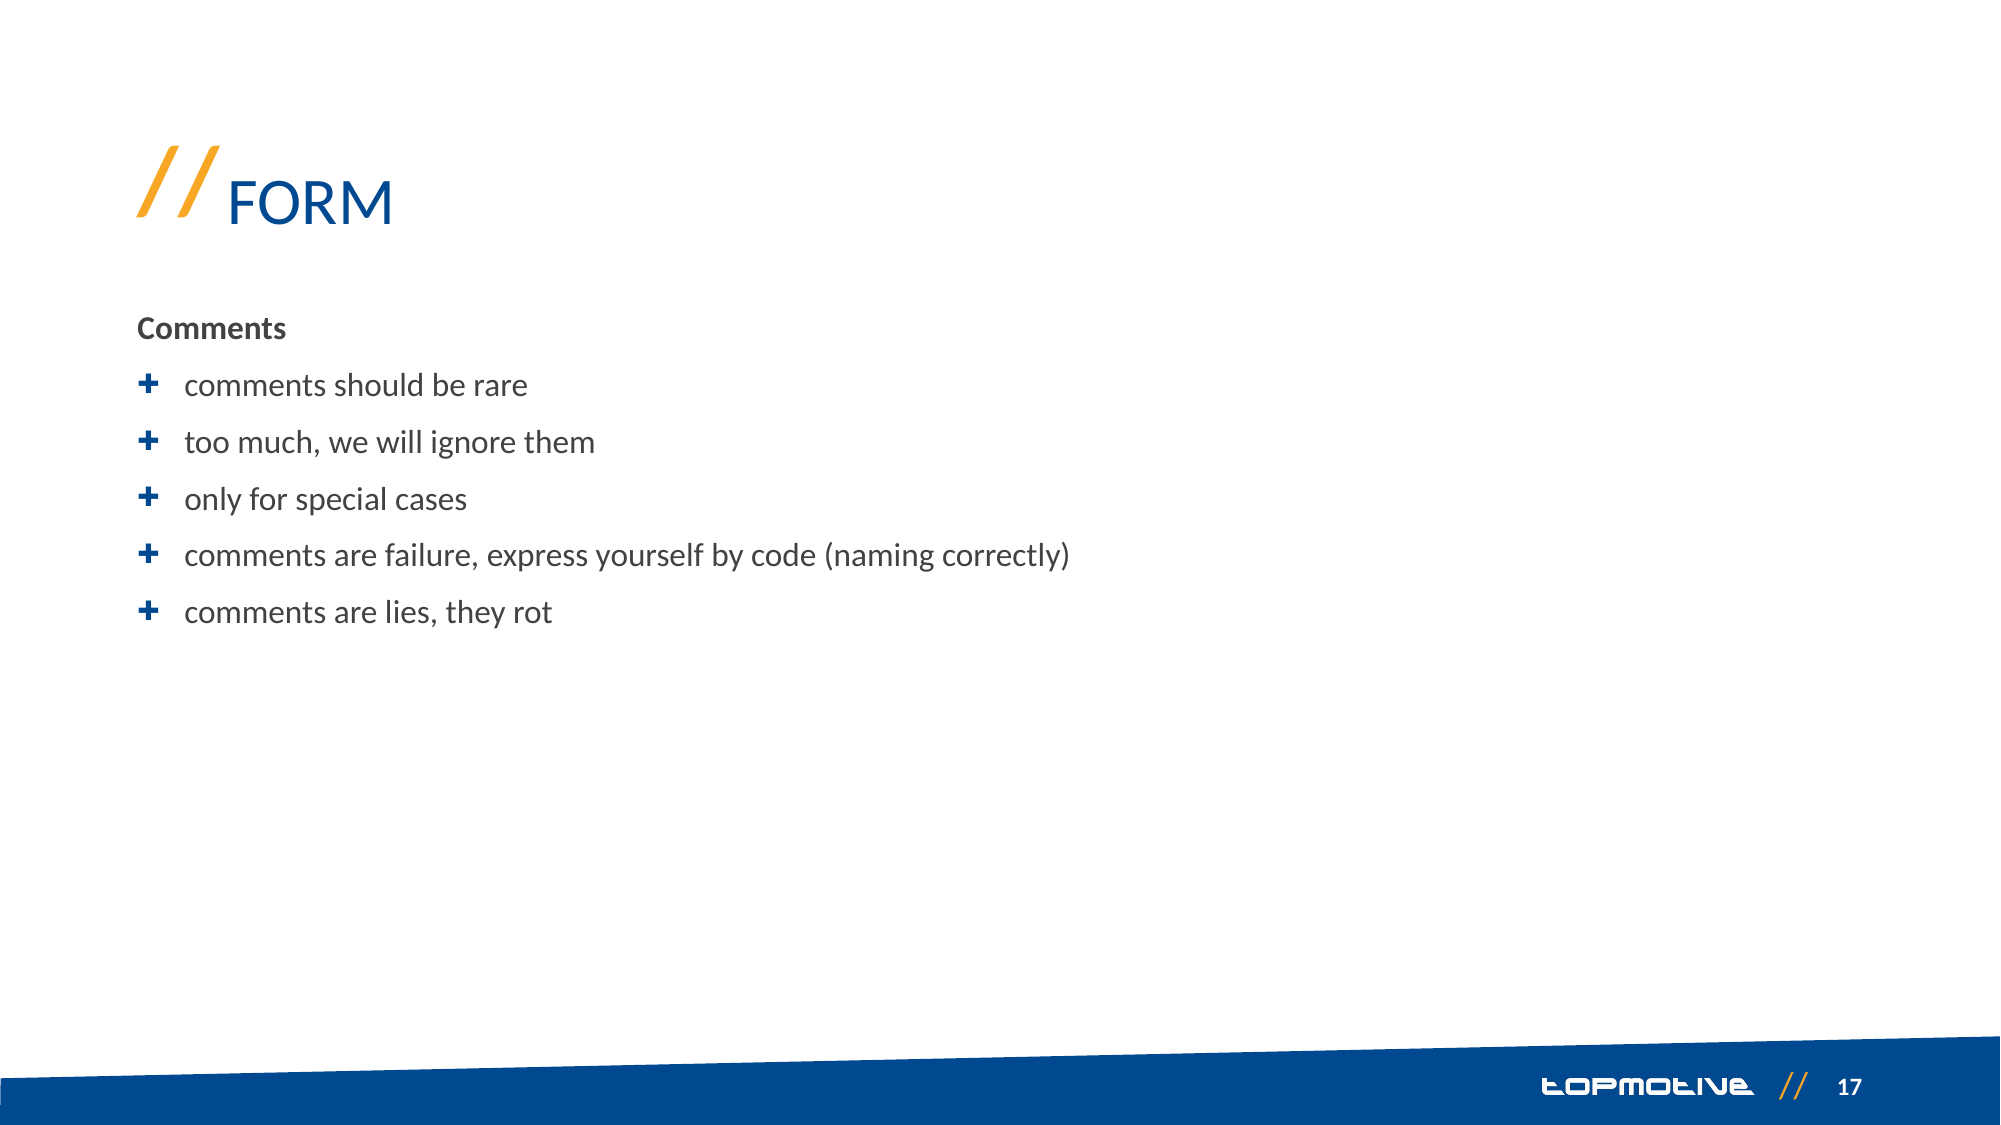

# Form
Comments
comments should be rare
too much, we will ignore them
only for special cases
comments are failure, express yourself by code (naming correctly)
comments are lies, they rot
17